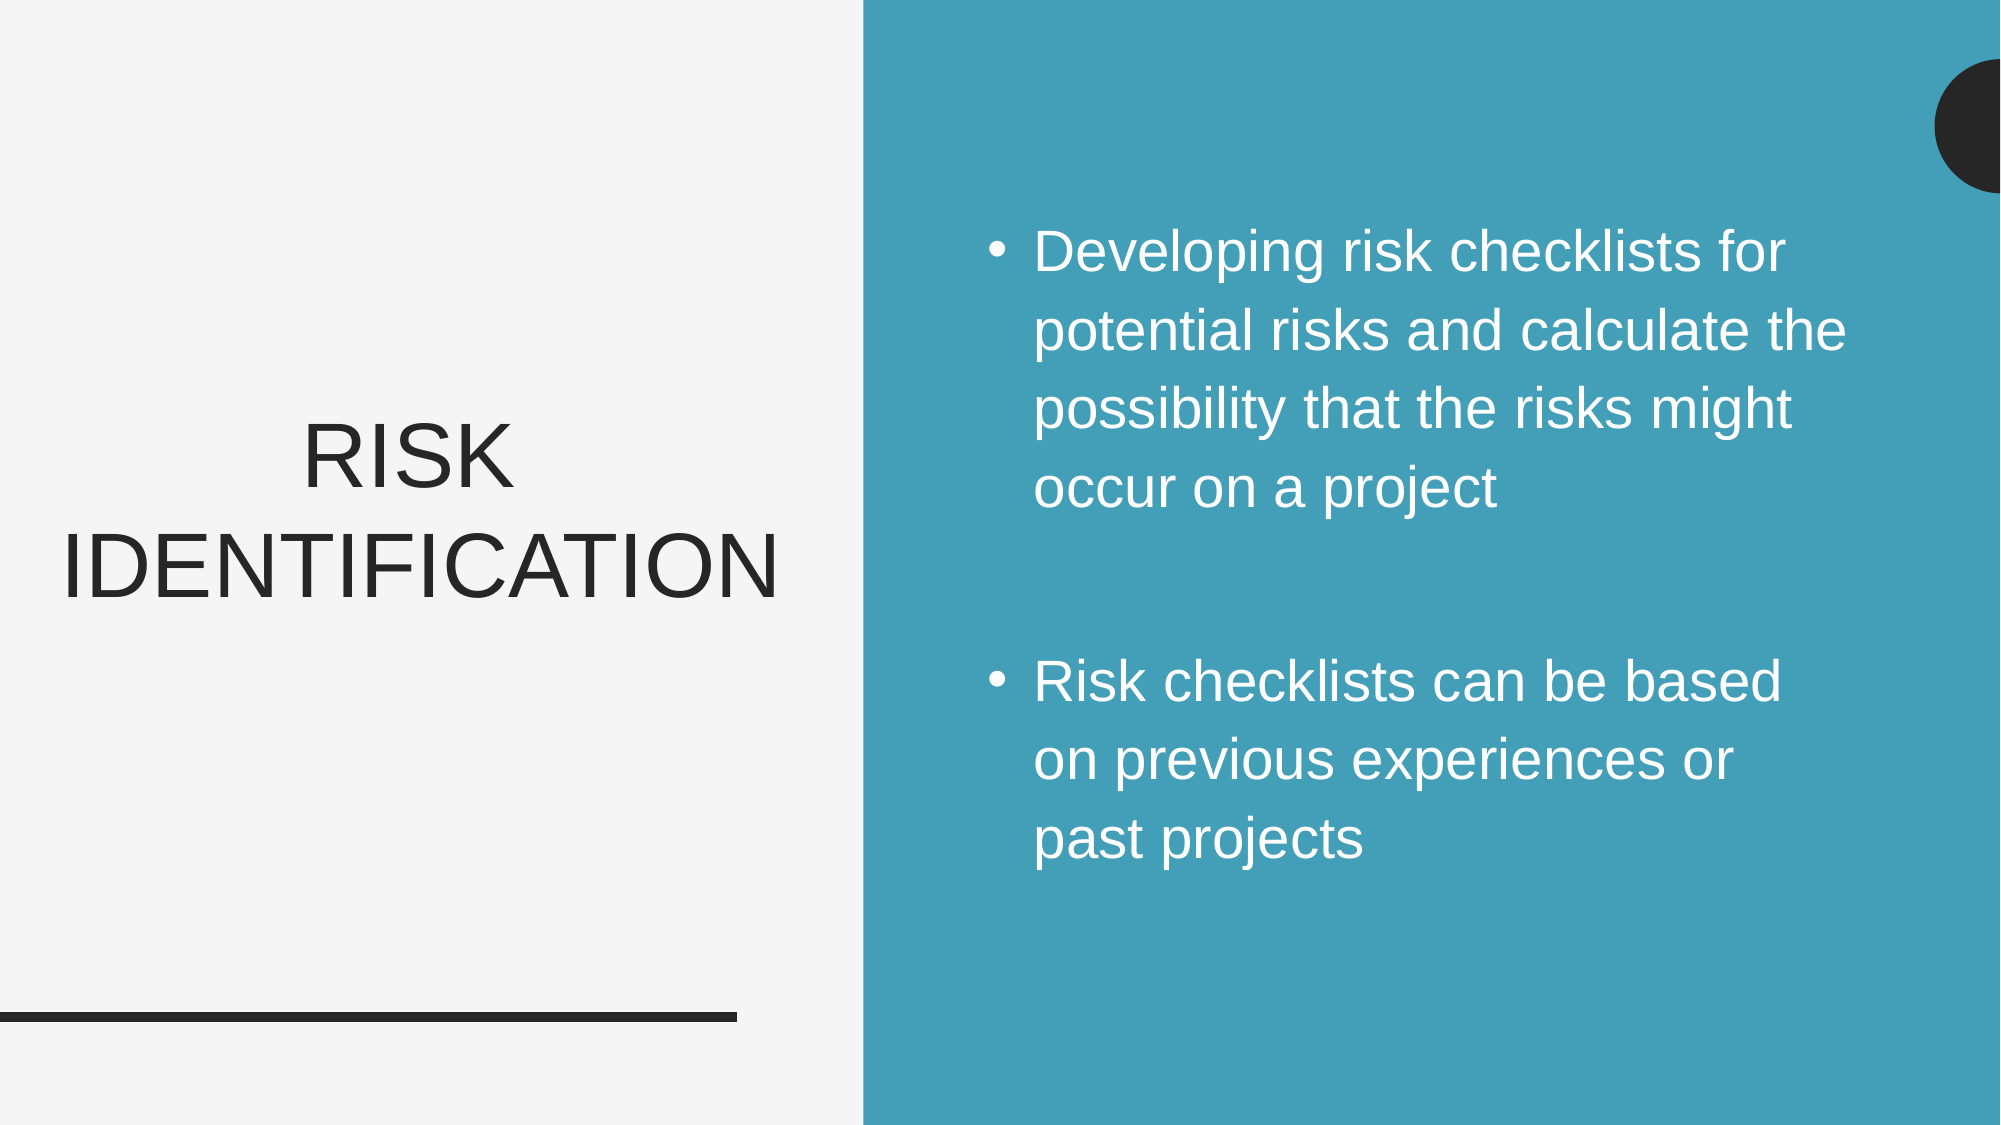

Developing risk checklists for potential risks and calculate the possibility that the risks might occur on a project

Risk checklists can be based on previous experiences or past projects

# RISK IDENTIFICATION